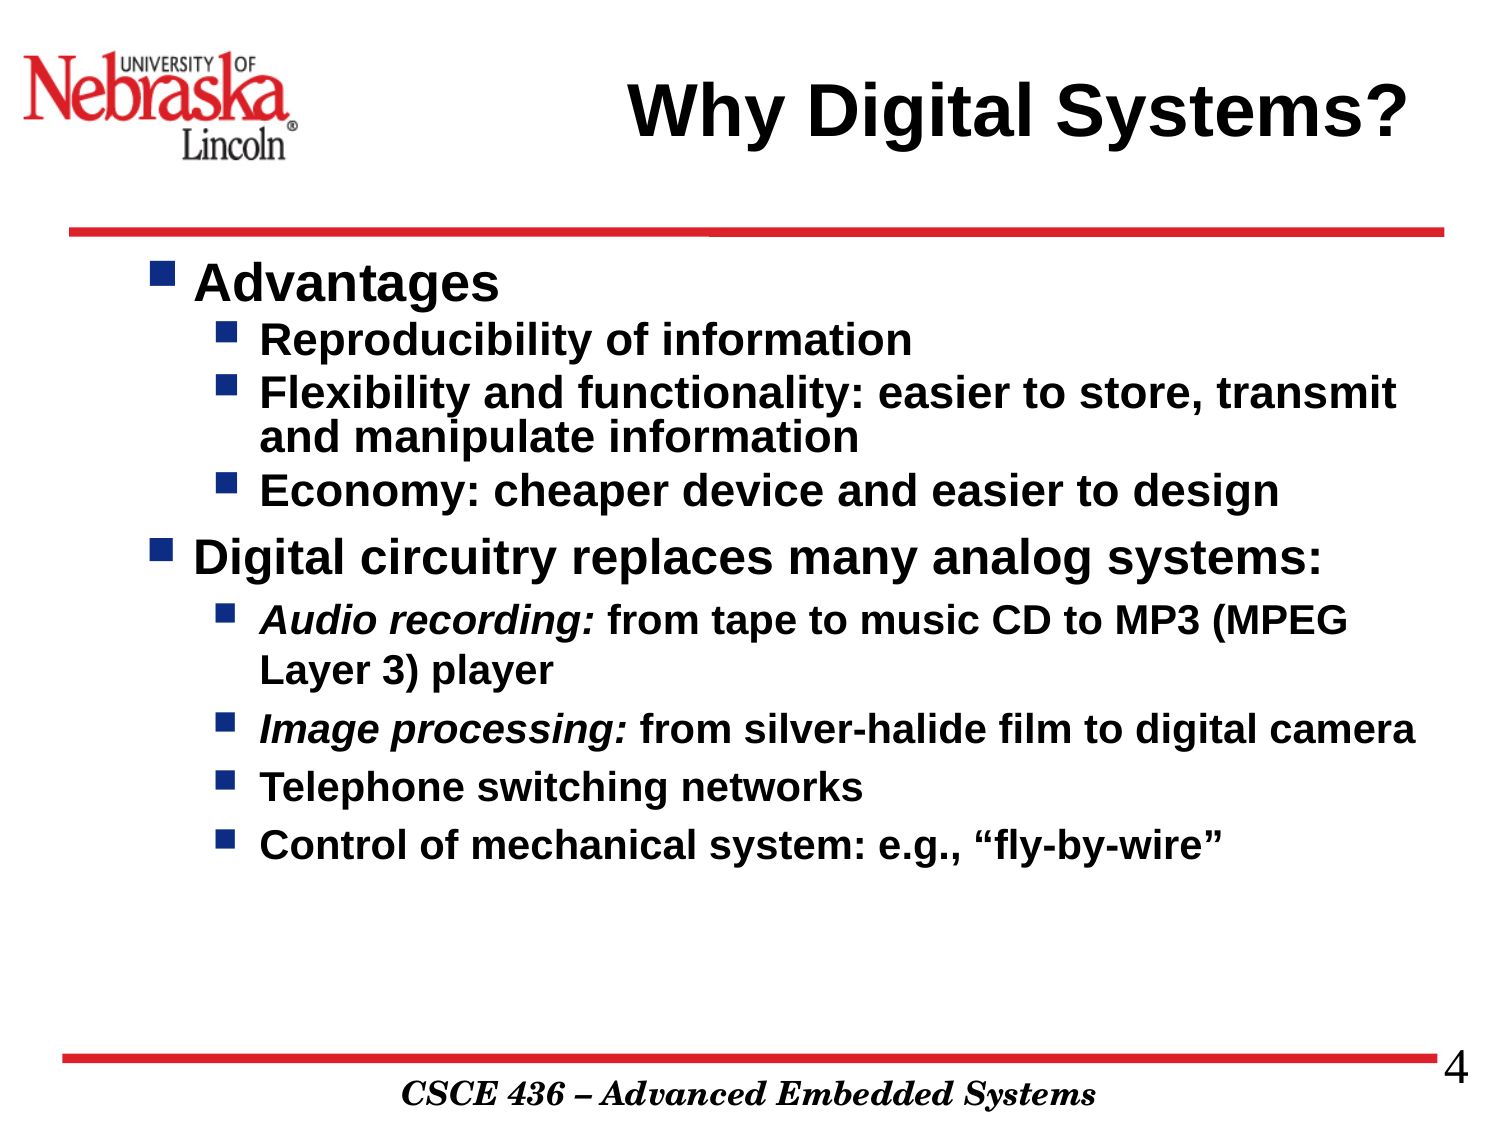

# Why Digital Systems?
Advantages
Reproducibility of information
Flexibility and functionality: easier to store, transmit and manipulate information
Economy: cheaper device and easier to design
Digital circuitry replaces many analog systems:
Audio recording: from tape to music CD to MP3 (MPEG Layer 3) player
Image processing: from silver-halide film to digital camera
Telephone switching networks
Control of mechanical system: e.g., “fly-by-wire”

4